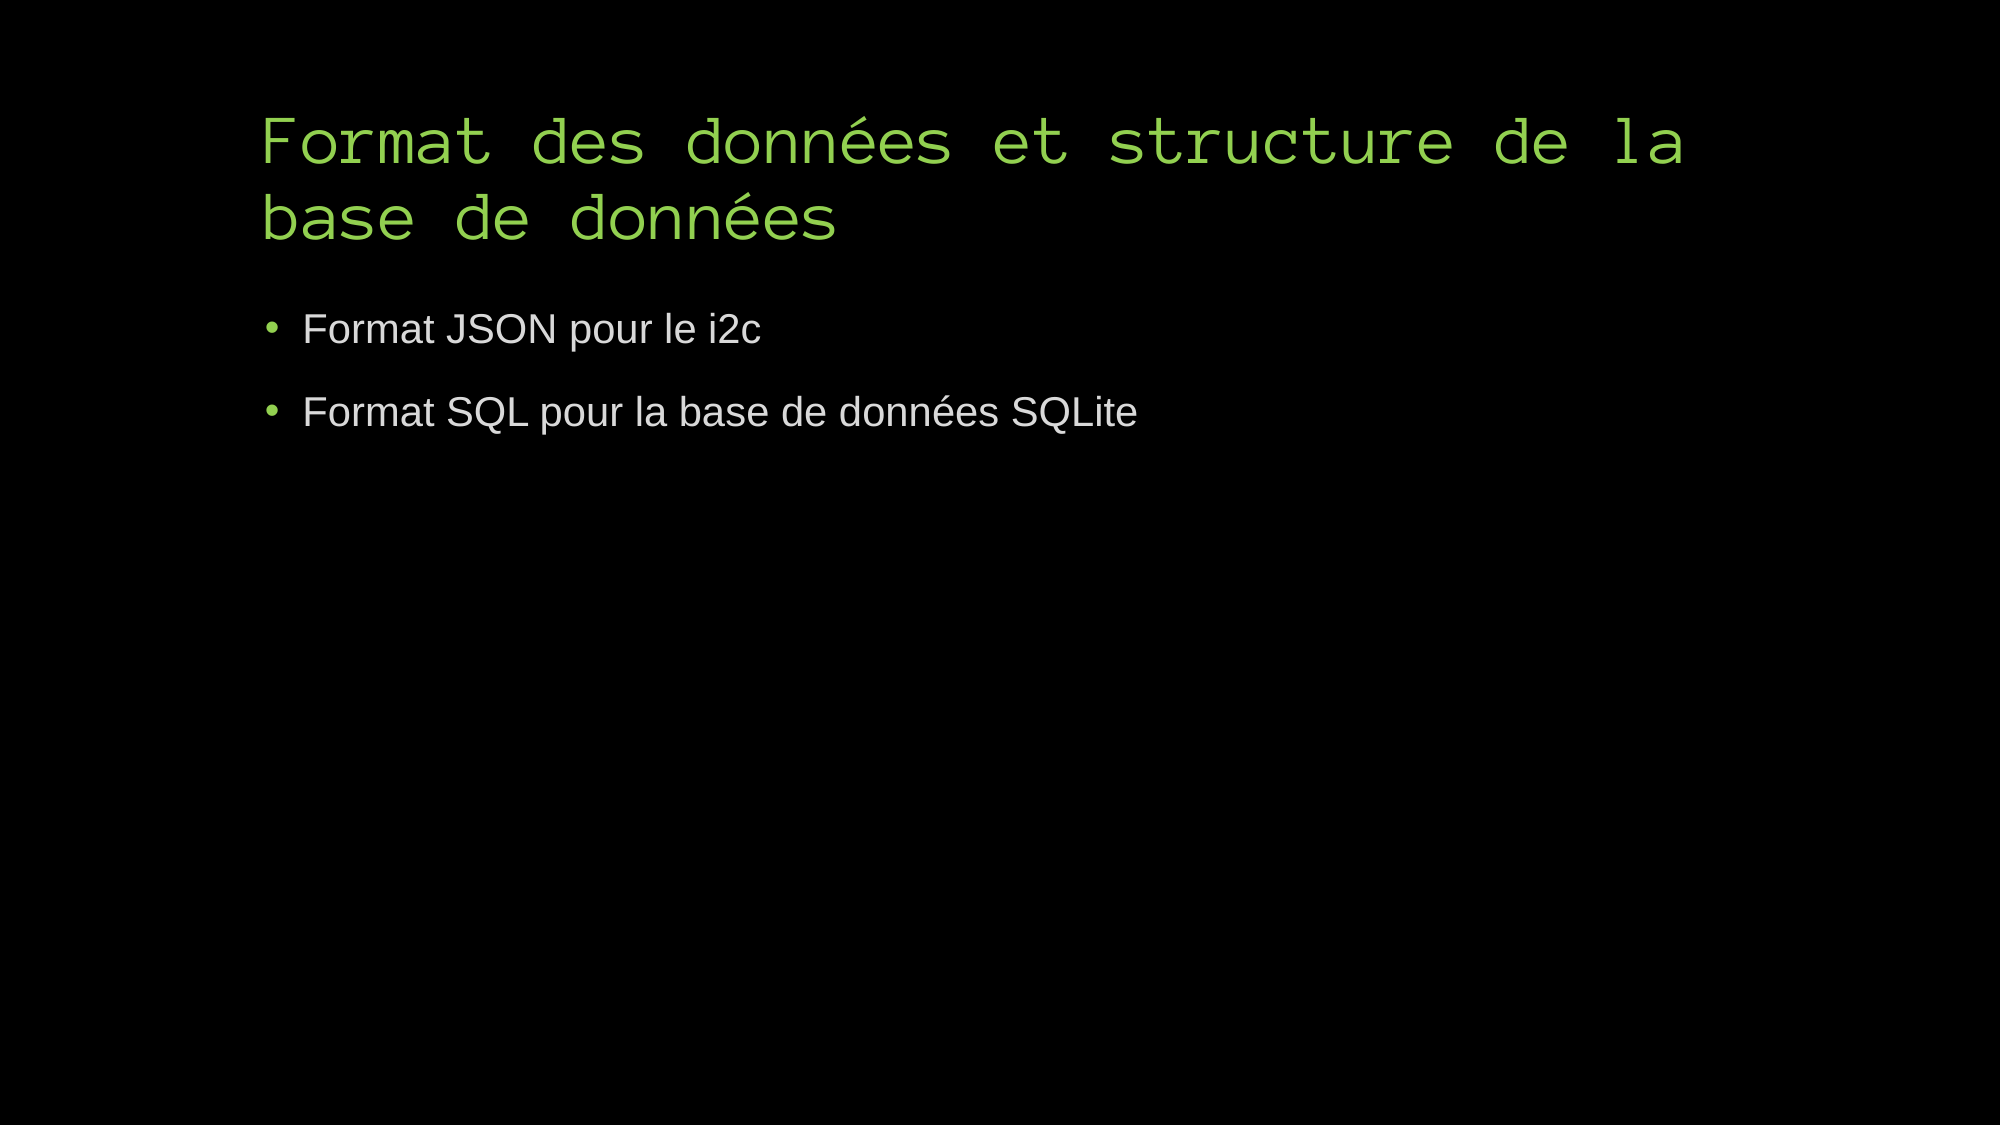

# Format des données et structure de la base de données
Format JSON pour le i2c
Format SQL pour la base de données SQLite